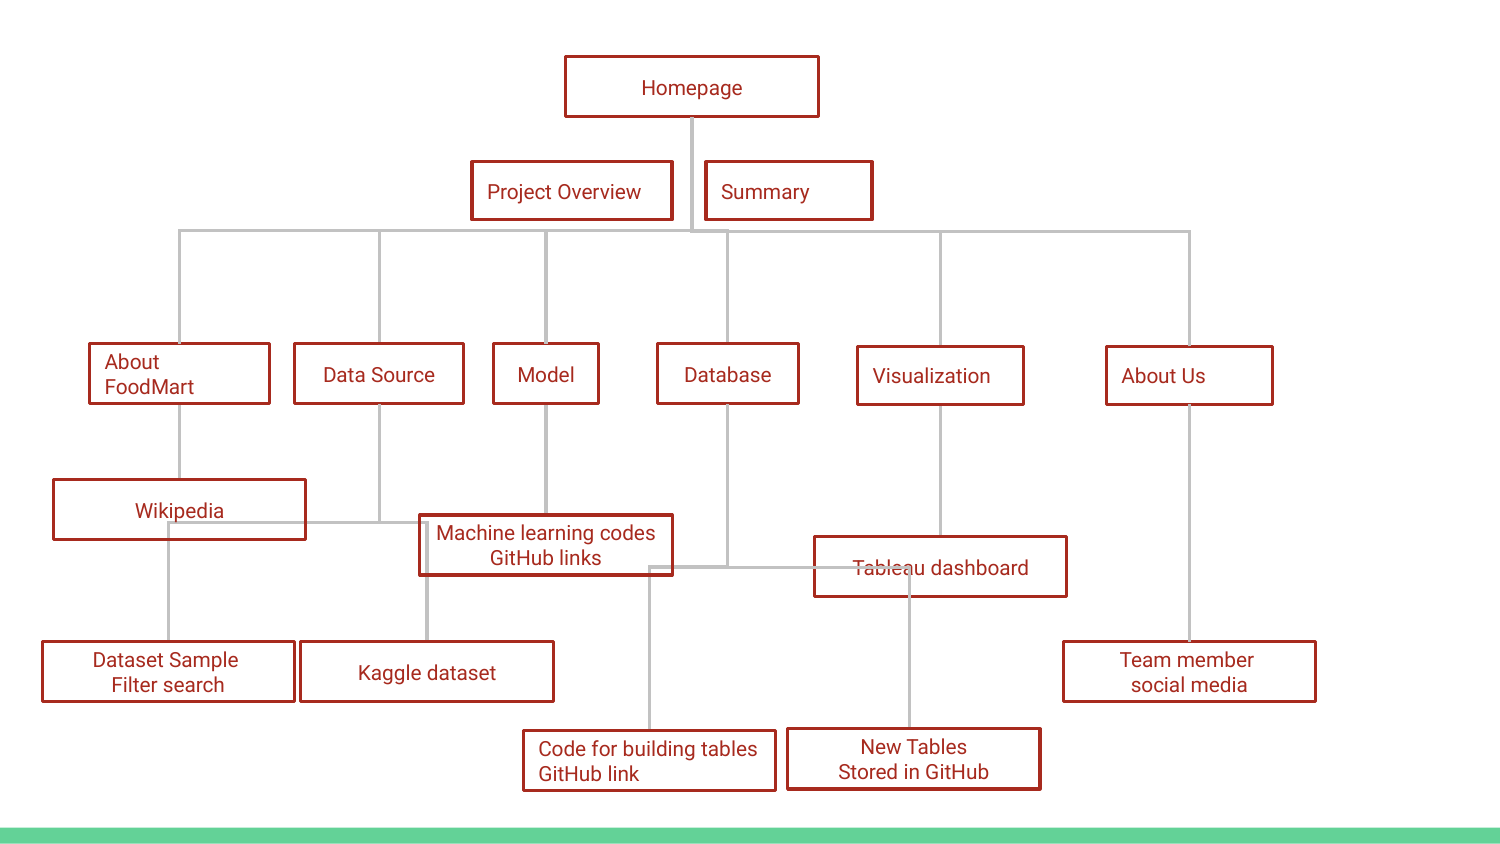

Homepage
Project Overview
Summary
About FoodMart
Data Source
Model
Database
Visualization
About Us
Wikipedia
Machine learning codes
GitHub links
Tableau dashboard
Dataset Sample
Filter search
Kaggle dataset
Team member
social media
New Tables
Stored in GitHub
Code for building tables
GitHub link